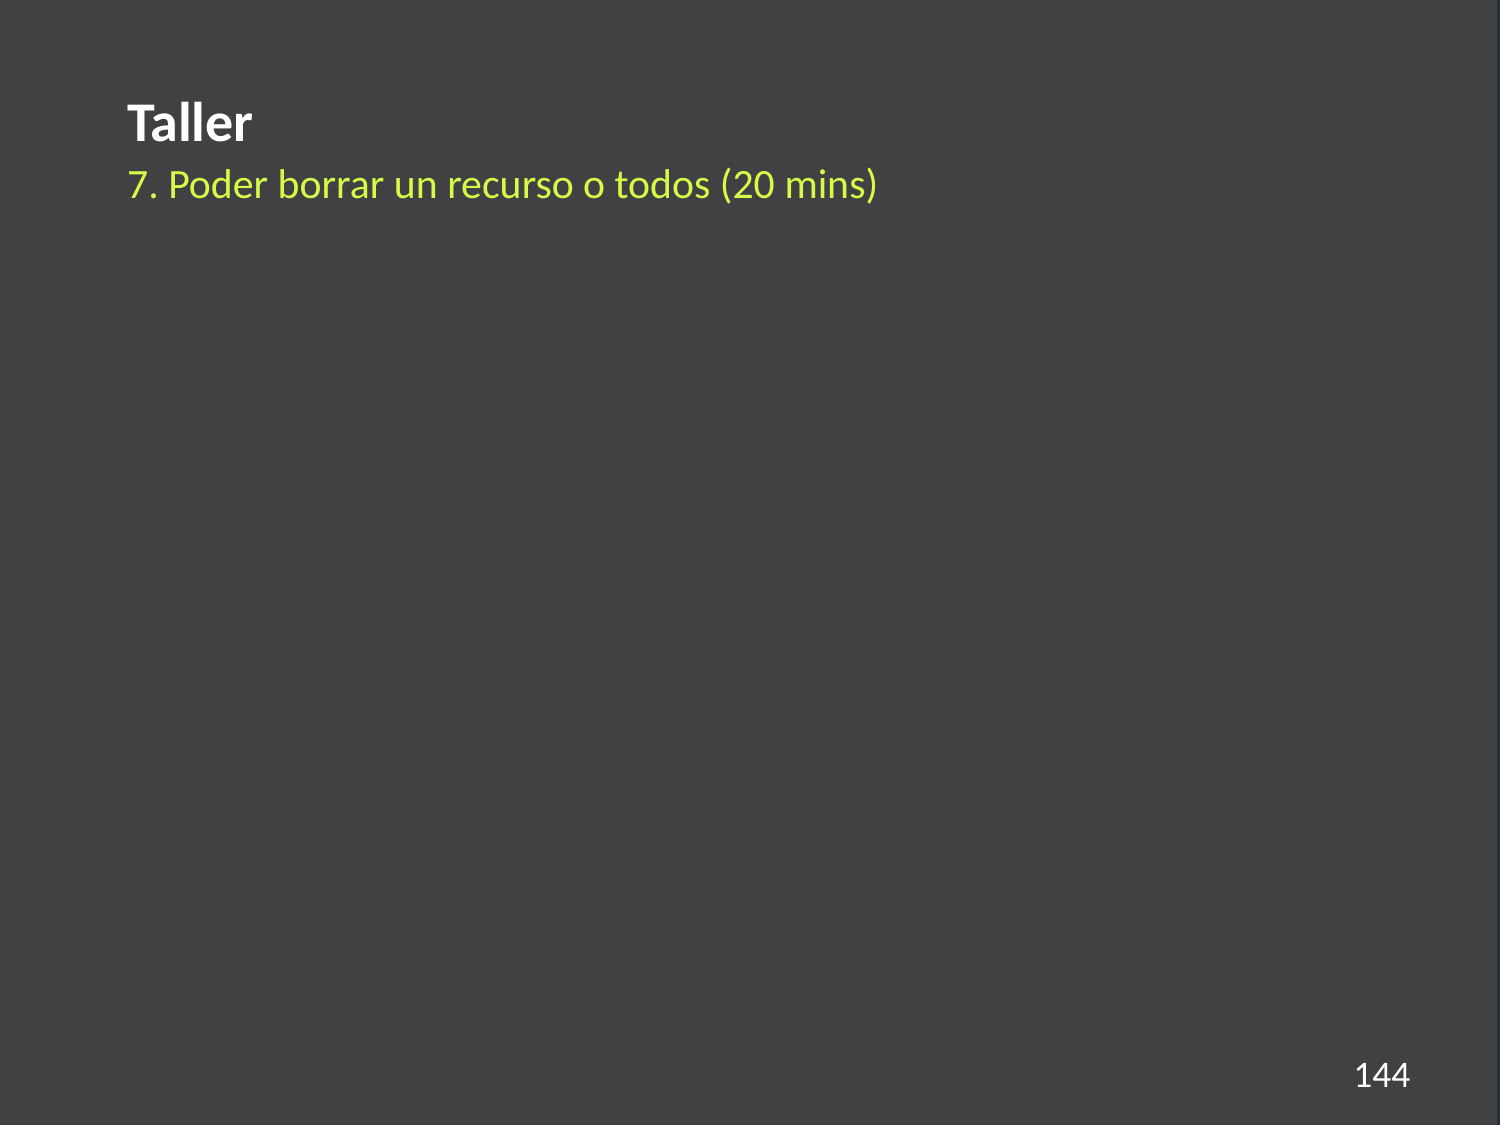

Taller
7. Poder borrar un recurso o todos (20 mins)
144